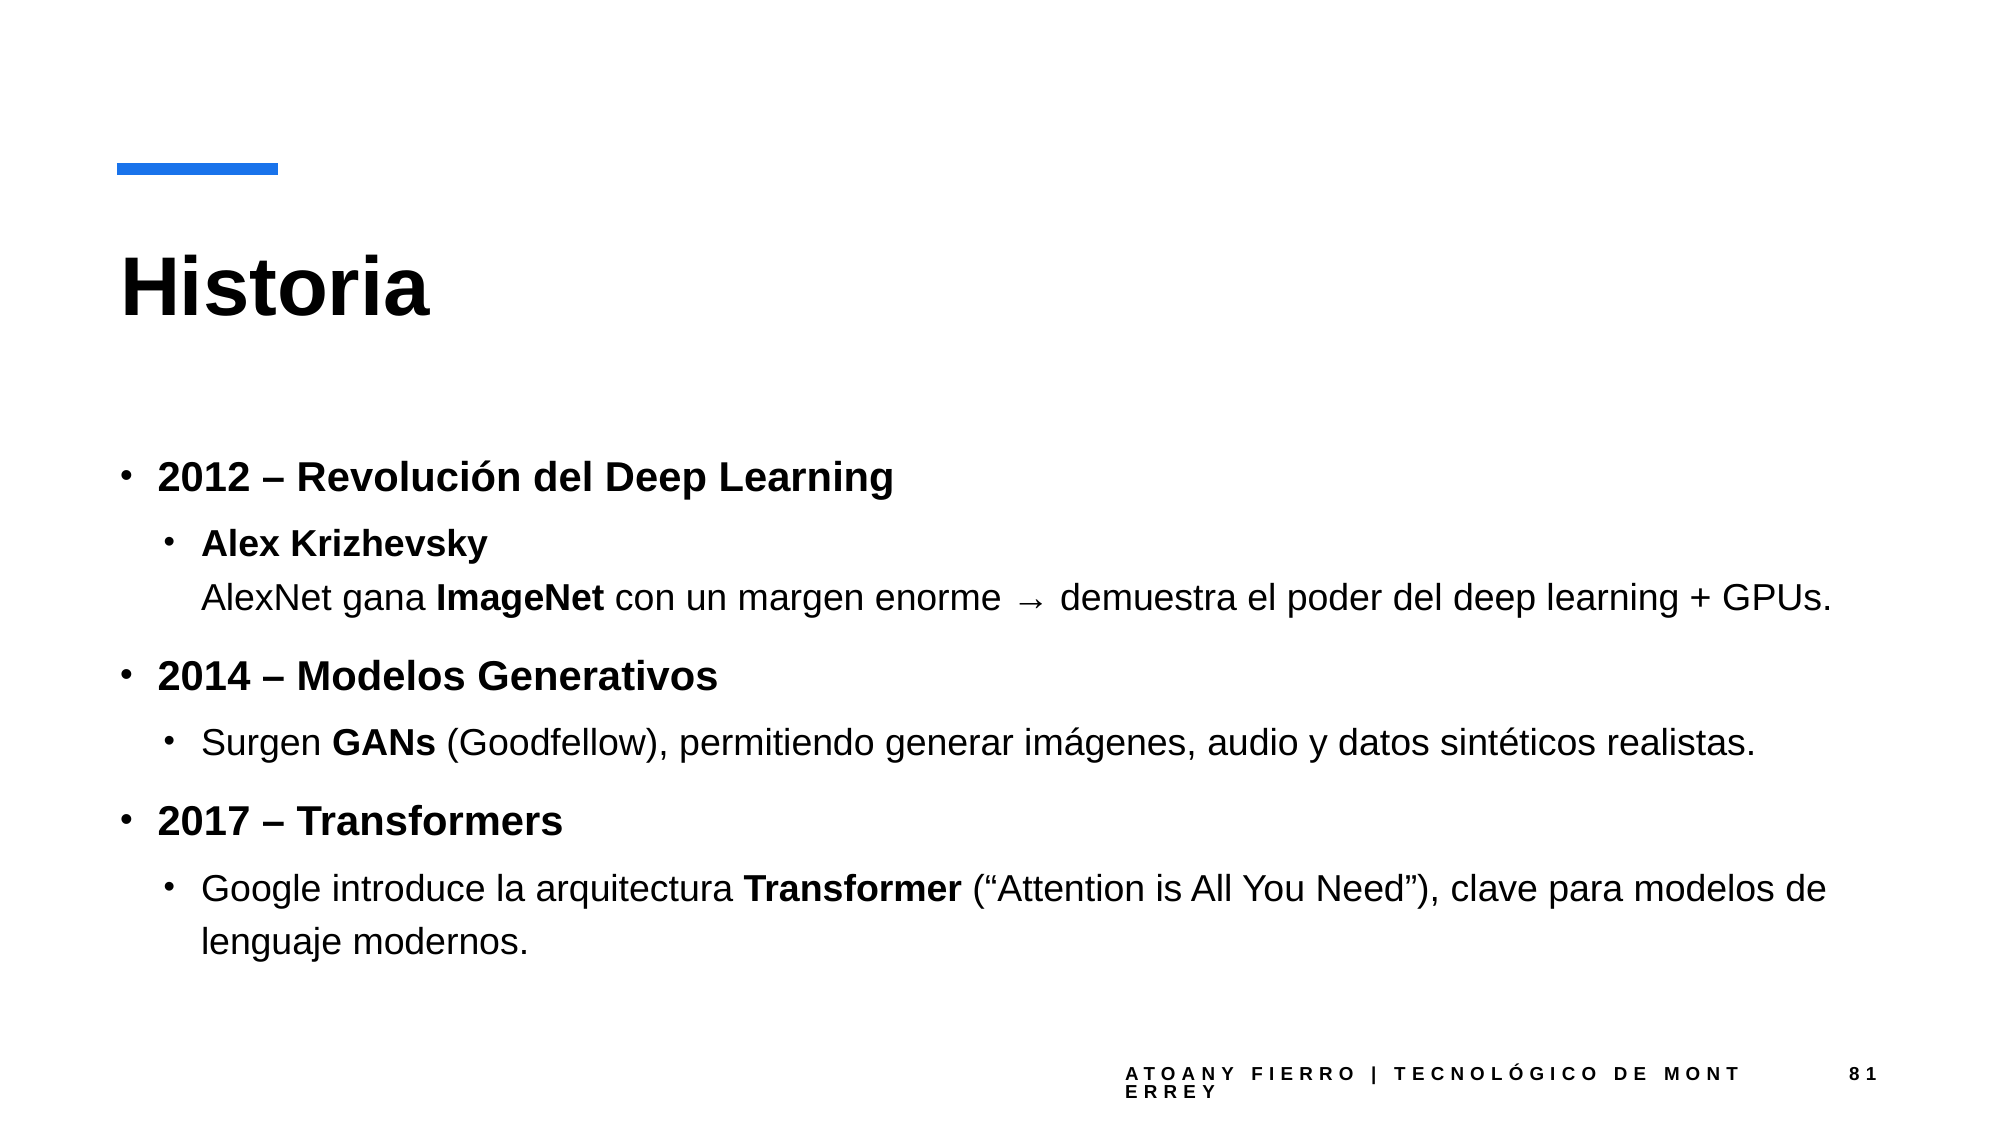

# Historia
2012 – Revolución del Deep Learning
Alex Krizhevsky
AlexNet gana ImageNet con un margen enorme → demuestra el poder del deep learning + GPUs.
2014 – Modelos Generativos
Surgen GANs (Goodfellow), permitiendo generar imágenes, audio y datos sintéticos realistas.
2017 – Transformers
Google introduce la arquitectura Transformer (“Attention is All You Need”), clave para modelos de lenguaje modernos.

Atoany Fierro | Tecnológico de Monterrey
81